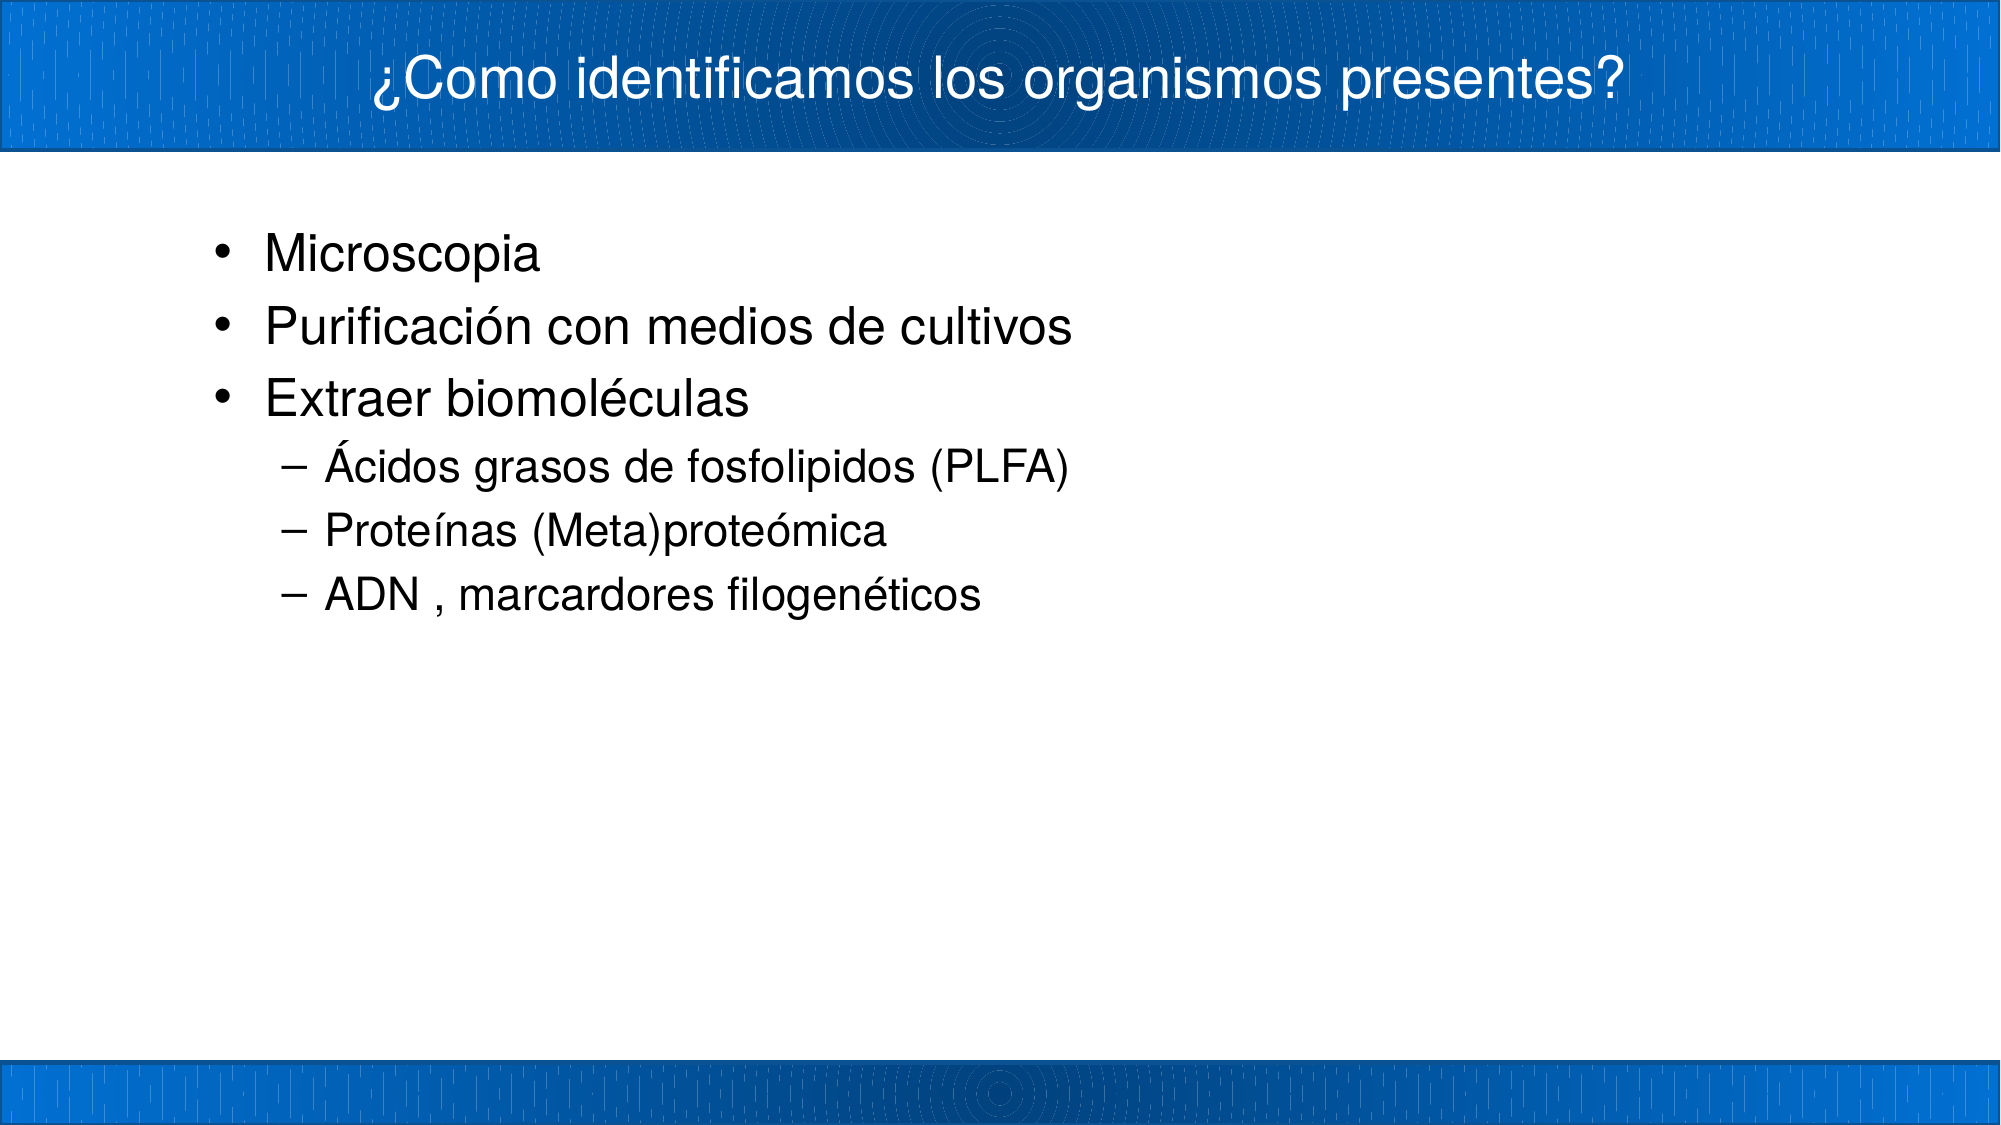

# ¿Como identificamos los organismos presentes?
Microscopia
Purificación con medios de cultivos
Extraer biomoléculas
Ácidos grasos de fosfolipidos (PLFA)
Proteínas (Meta)proteómica
ADN , marcardores filogenéticos